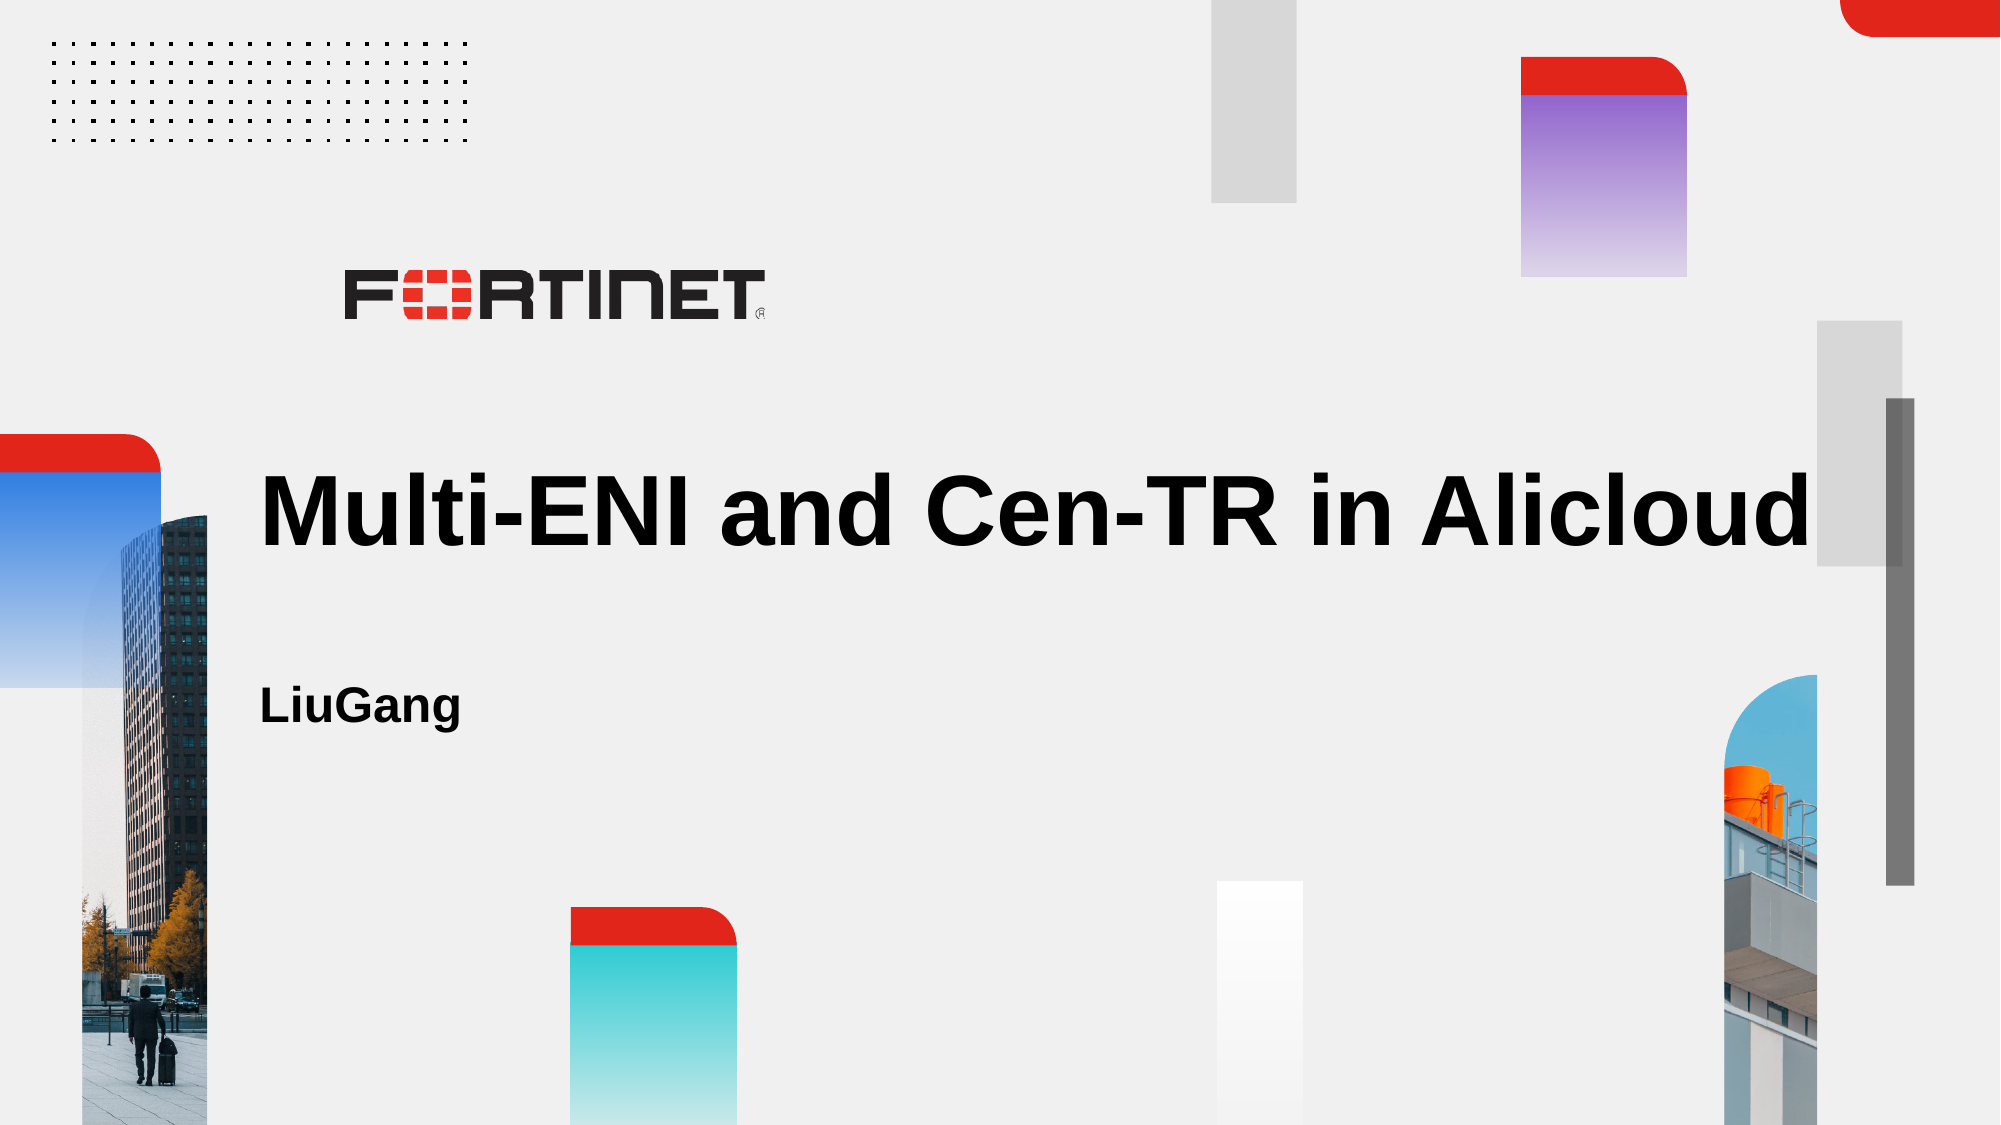

# Multi-ENI and Cen-TR in Alicloud LiuGang